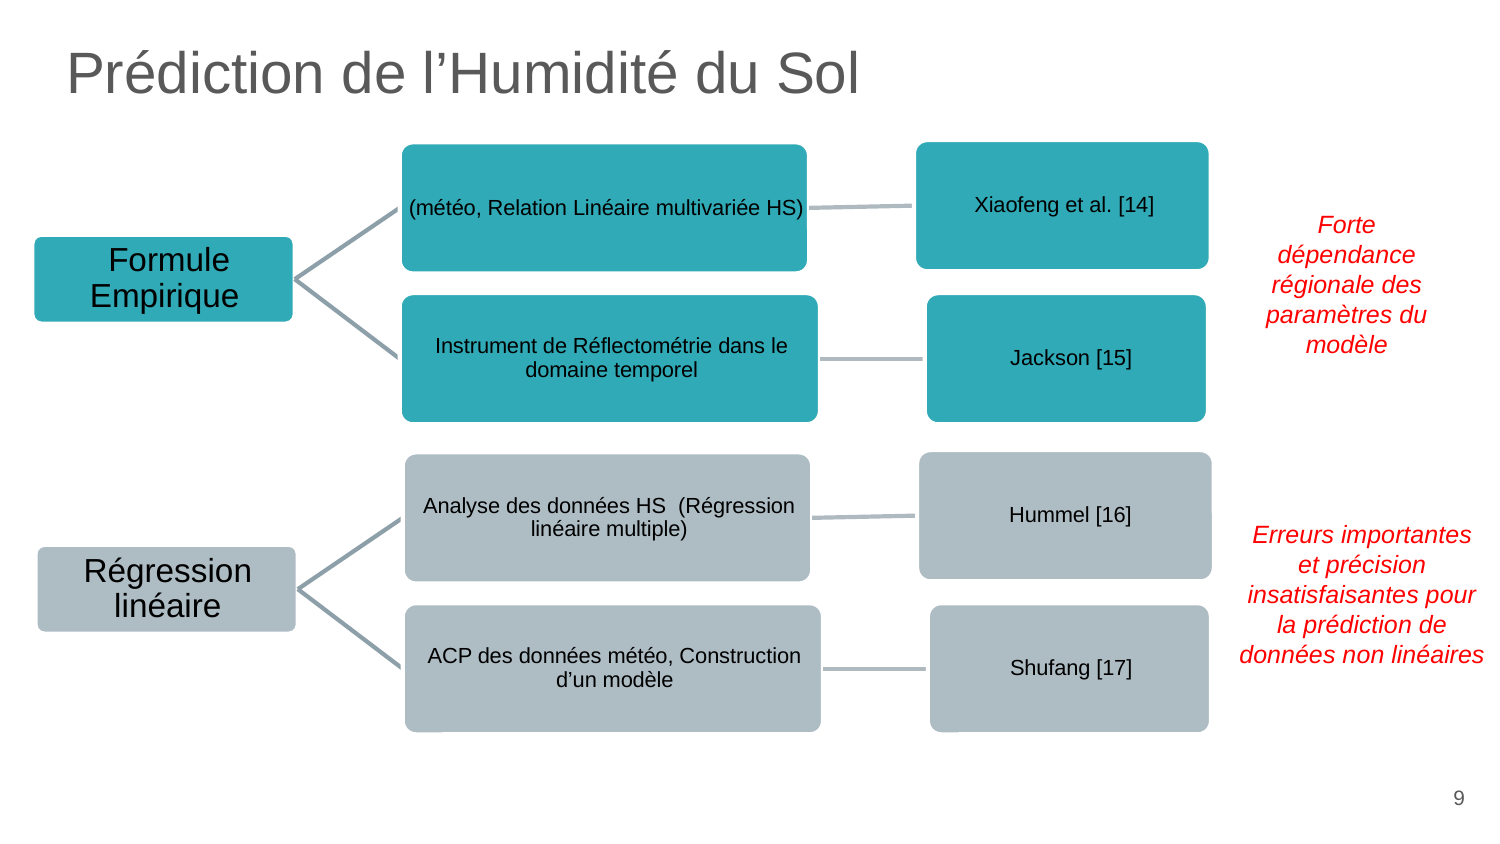

Formule Empirique

(météo, Relation Linéaire multivariée HS)

 Xiaofeng et al. [14]

Instrument de Réflectométrie dans le domaine temporel

 Jackson [15]
# Prédiction de l’Humidité du Sol
Forte dépendance régionale des paramètres du modèle
Régression linéaire

Analyse des données HS  (Régression linéaire multiple)

 Hummel [16]

ACP des données météo, Construction d’un modèle

Shufang [17]
Erreurs importantes et précision insatisfaisantes pour la prédiction de données non linéaires
9